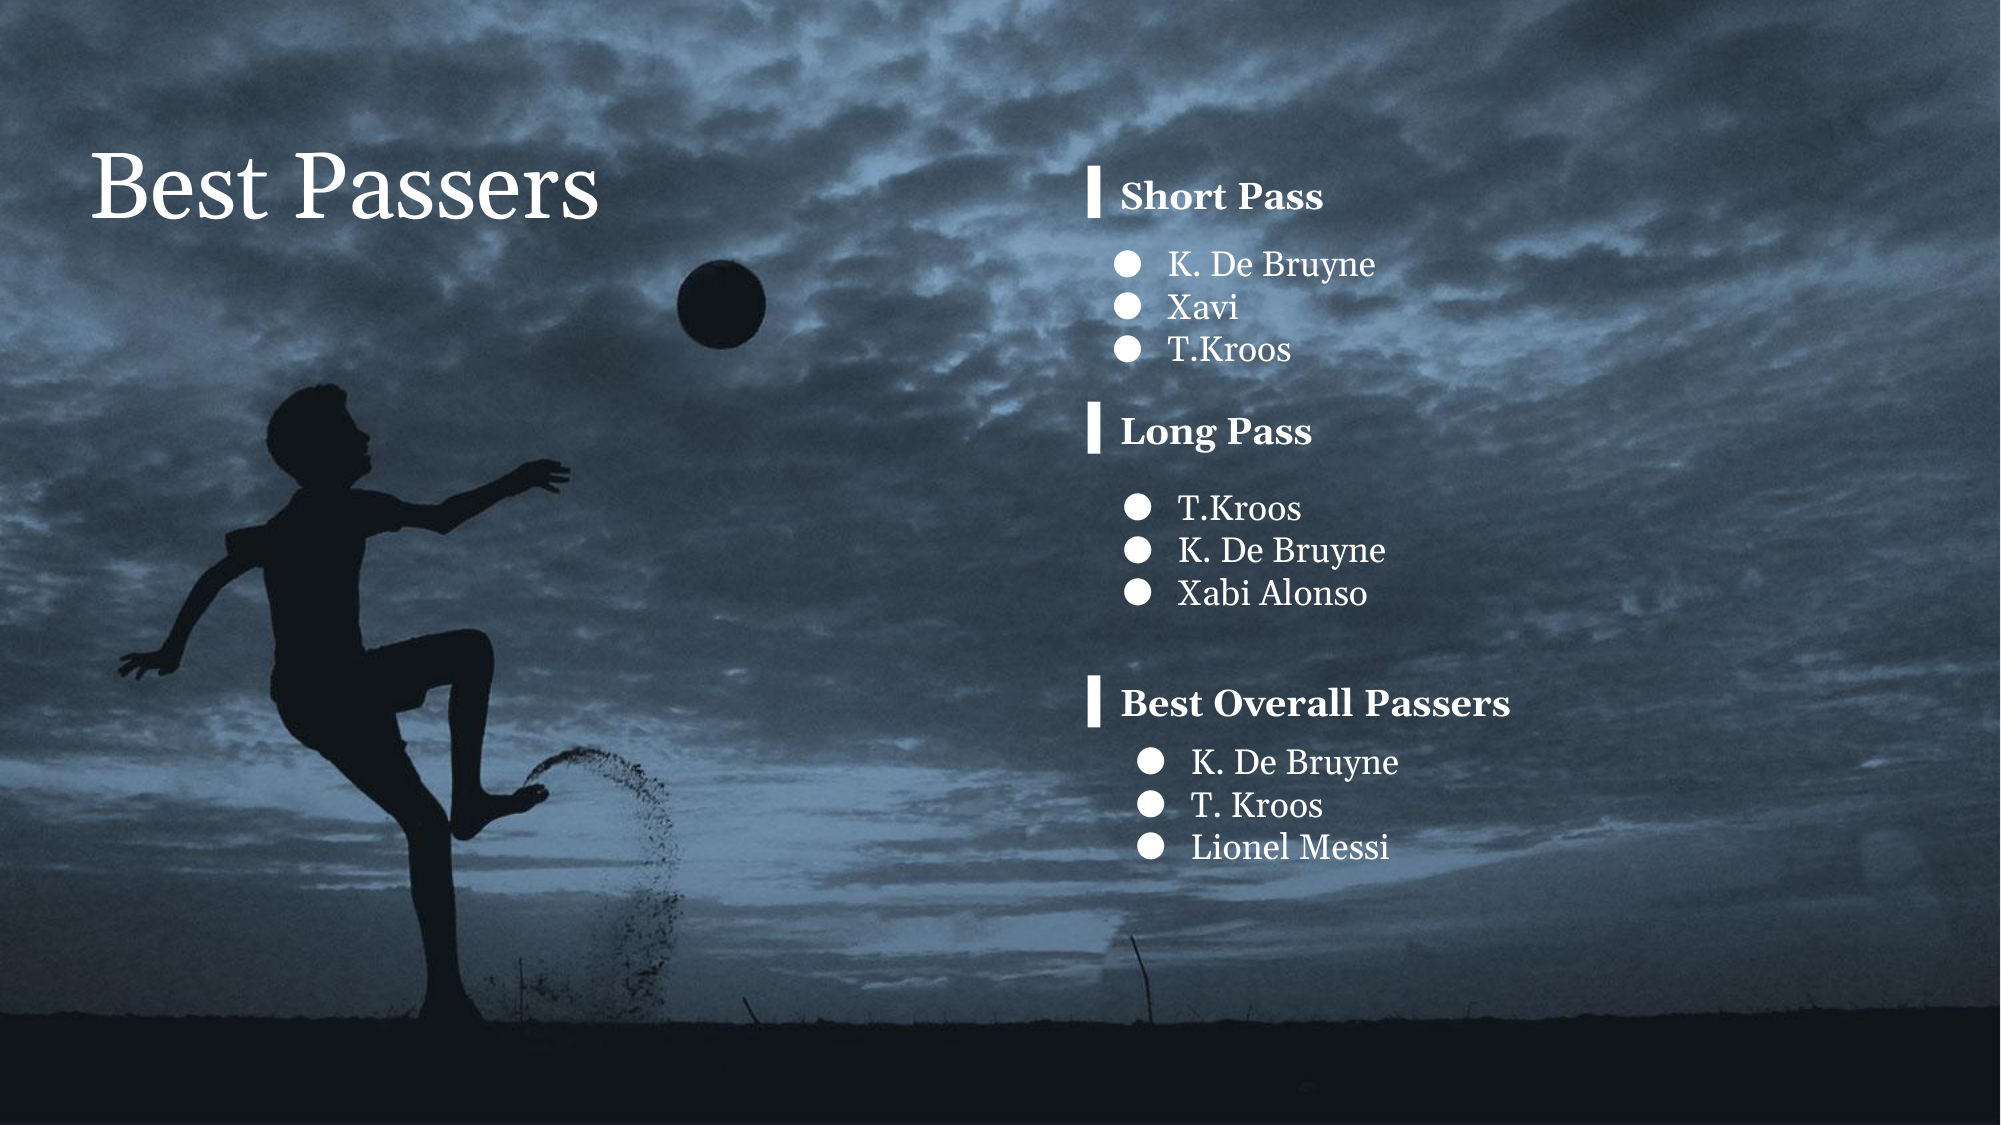

Best Passers
Short Pass

K. De Bruyne
Xavi
T.Kroos
Long Pass

T.Kroos
K. De Bruyne
Xabi Alonso
Best Overall Passers

K. De Bruyne
T. Kroos
Lionel Messi